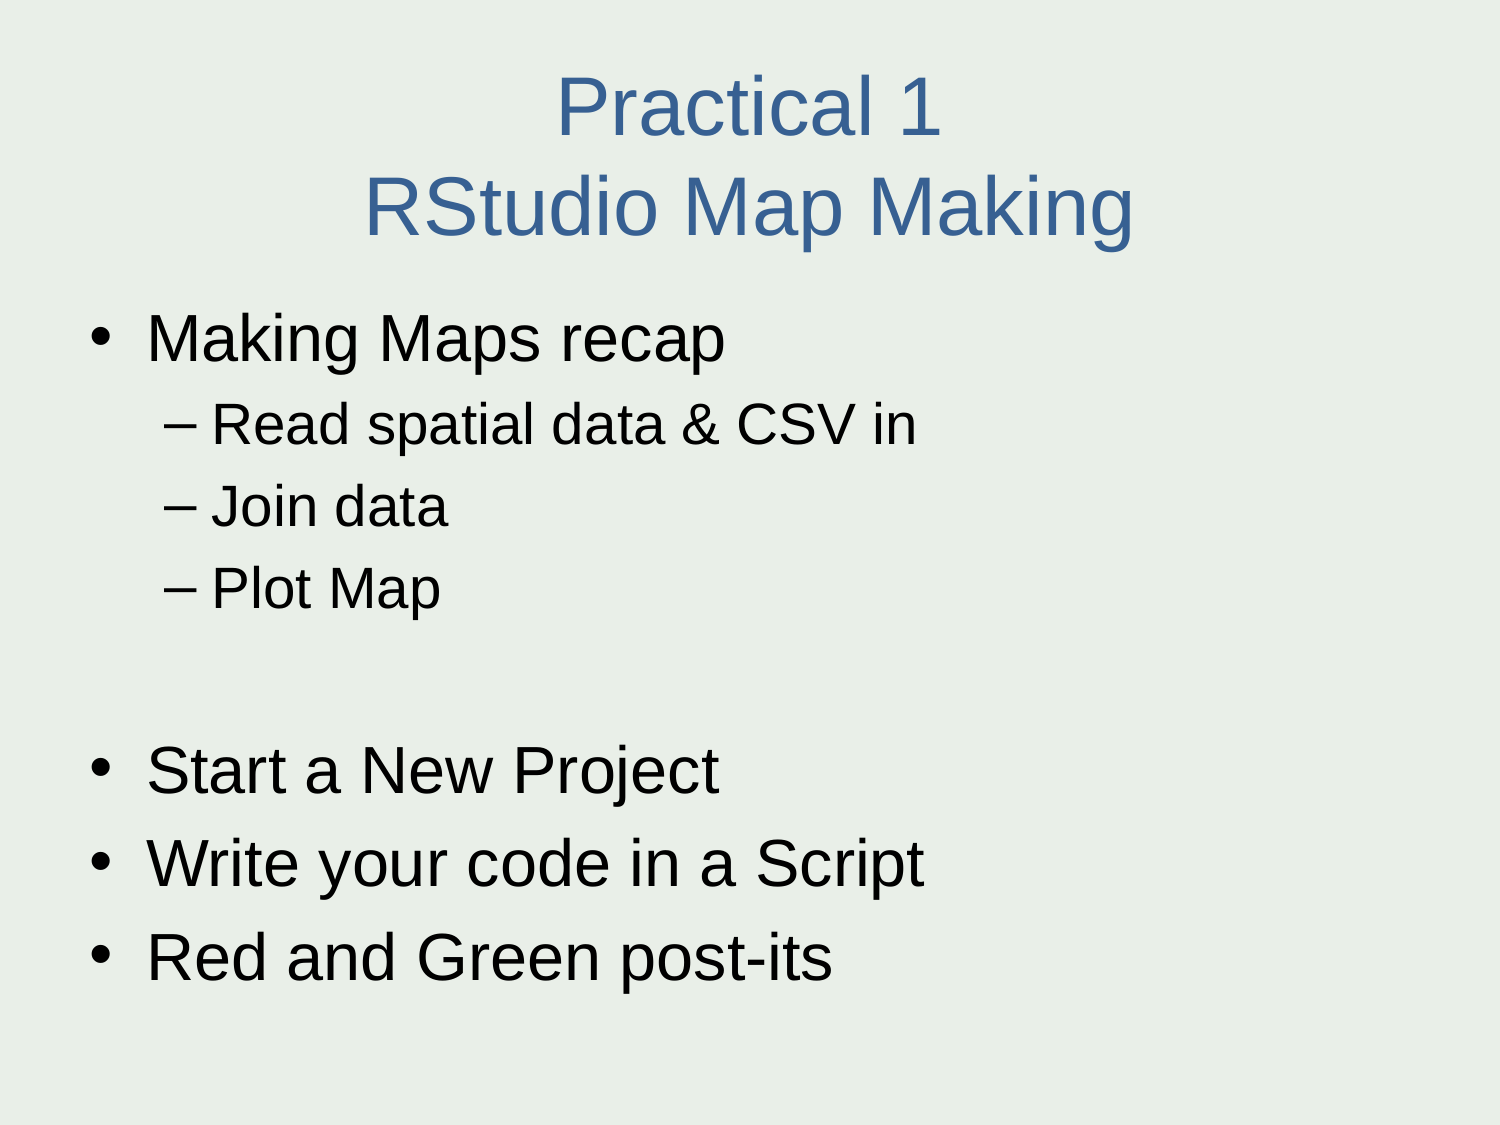

# Practical 1 RStudio Map Making
Making Maps recap
Read spatial data & CSV in
Join data
Plot Map

Start a New Project
Write your code in a Script
Red and Green post-its